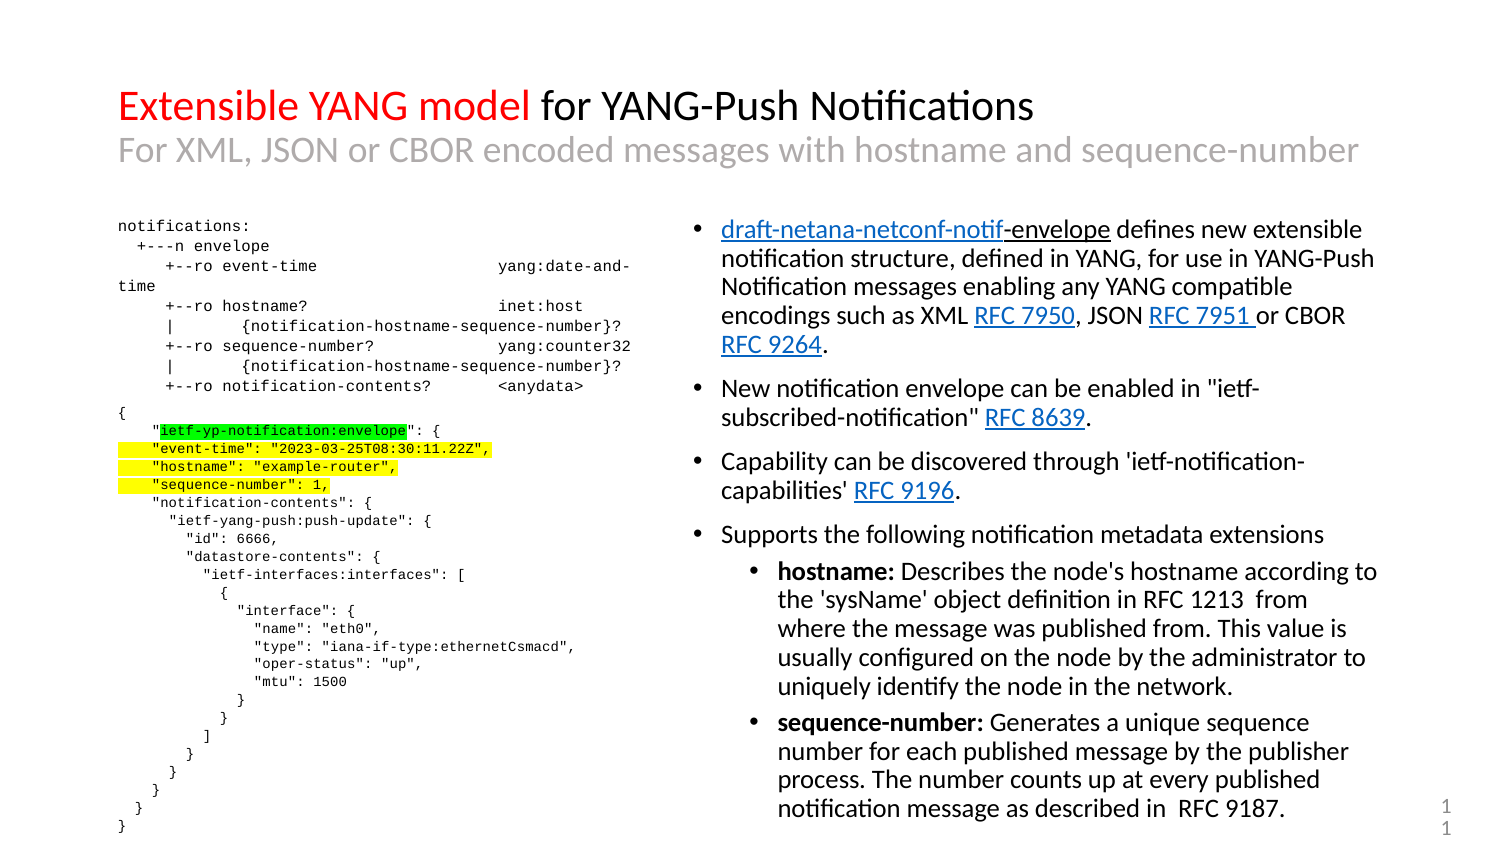

# Extensible YANG model for YANG-Push Notifications For XML, JSON or CBOR encoded messages with hostname and sequence-number
notifications:
  +---n envelope
     +--ro event-time                   yang:date-and-time
     +--ro hostname?                    inet:host
     |       {notification-hostname-sequence-number}?
     +--ro sequence-number?             yang:counter32
     |       {notification-hostname-sequence-number}?
     +--ro notification-contents?       <anydata>
draft-netana-netconf-notif-envelope defines new extensible notification structure, defined in YANG, for use in YANG-Push Notification messages enabling any YANG compatible encodings such as XML RFC 7950, JSON RFC 7951 or CBOR RFC 9264.
New notification envelope can be enabled in "ietf-subscribed-notification" RFC 8639.
Capability can be discovered through 'ietf-notification-capabilities' RFC 9196.
Supports the following notification metadata extensions
hostname: Describes the node's hostname according to the 'sysName' object definition in RFC 1213  from where the message was published from. This value is usually configured on the node by the administrator to uniquely identify the node in the network.
sequence-number: Generates a unique sequence number for each published message by the publisher process. The number counts up at every published notification message as described in  RFC 9187.

{
    "ietf-yp-notification:envelope": {
    "event-time": "2023-03-25T08:30:11.22Z",
    "hostname": "example-router",
    "sequence-number": 1,
    "notification-contents": {
      "ietf-yang-push:push-update": {
        "id": 6666,
        "datastore-contents": {
          "ietf-interfaces:interfaces": [
            {
              "interface": {
                "name": "eth0",
                "type": "iana-if-type:ethernetCsmacd",
                "oper-status": "up",
                "mtu": 1500
              }
            }
          ]
        }
      }
    }
  }
}
11